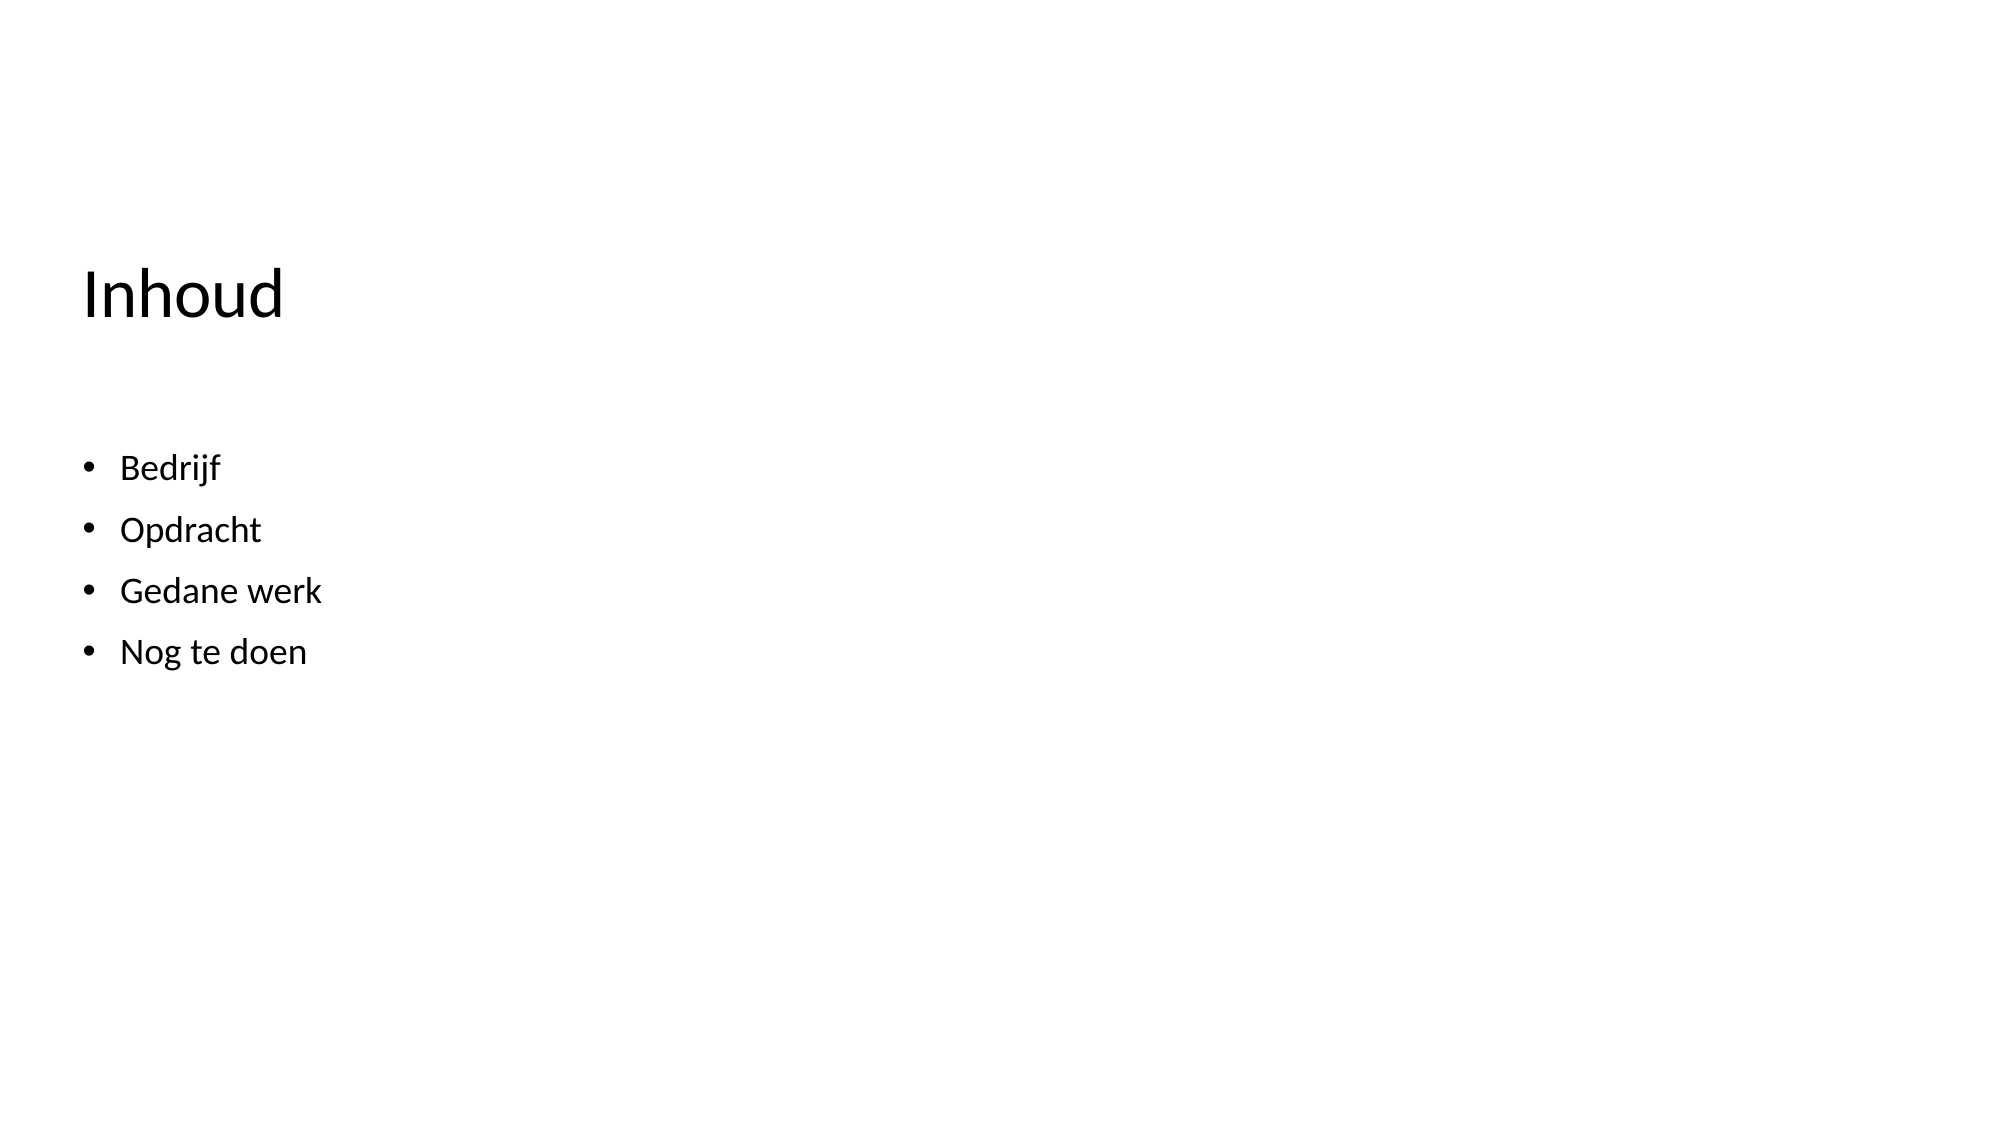

# Inhoud
Bedrijf
Opdracht
Gedane werk
Nog te doen